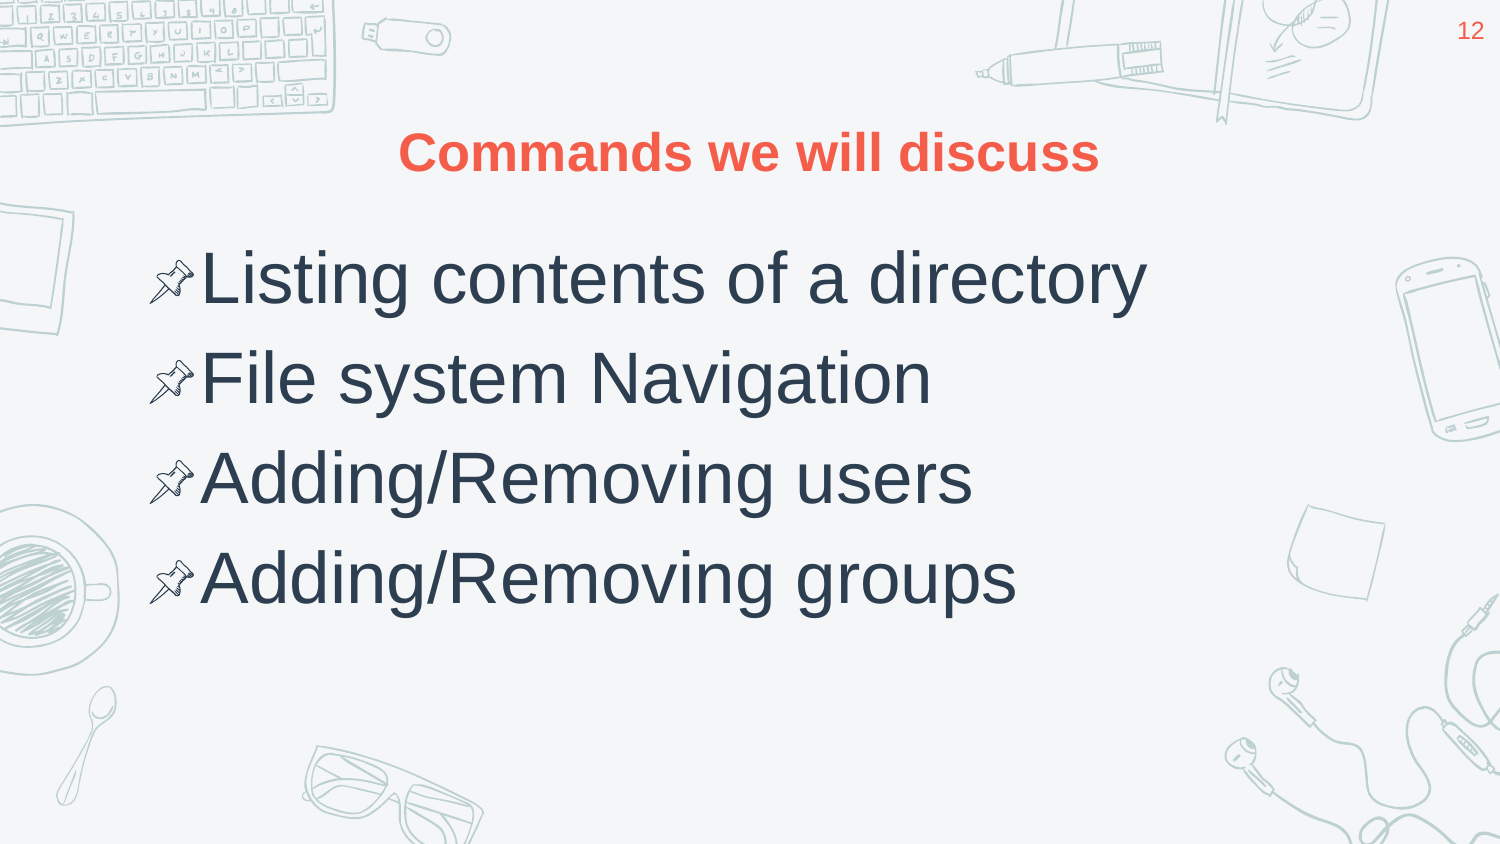

12
# Commands we will discuss
Listing contents of a directory
File system Navigation
Adding/Removing users
Adding/Removing groups